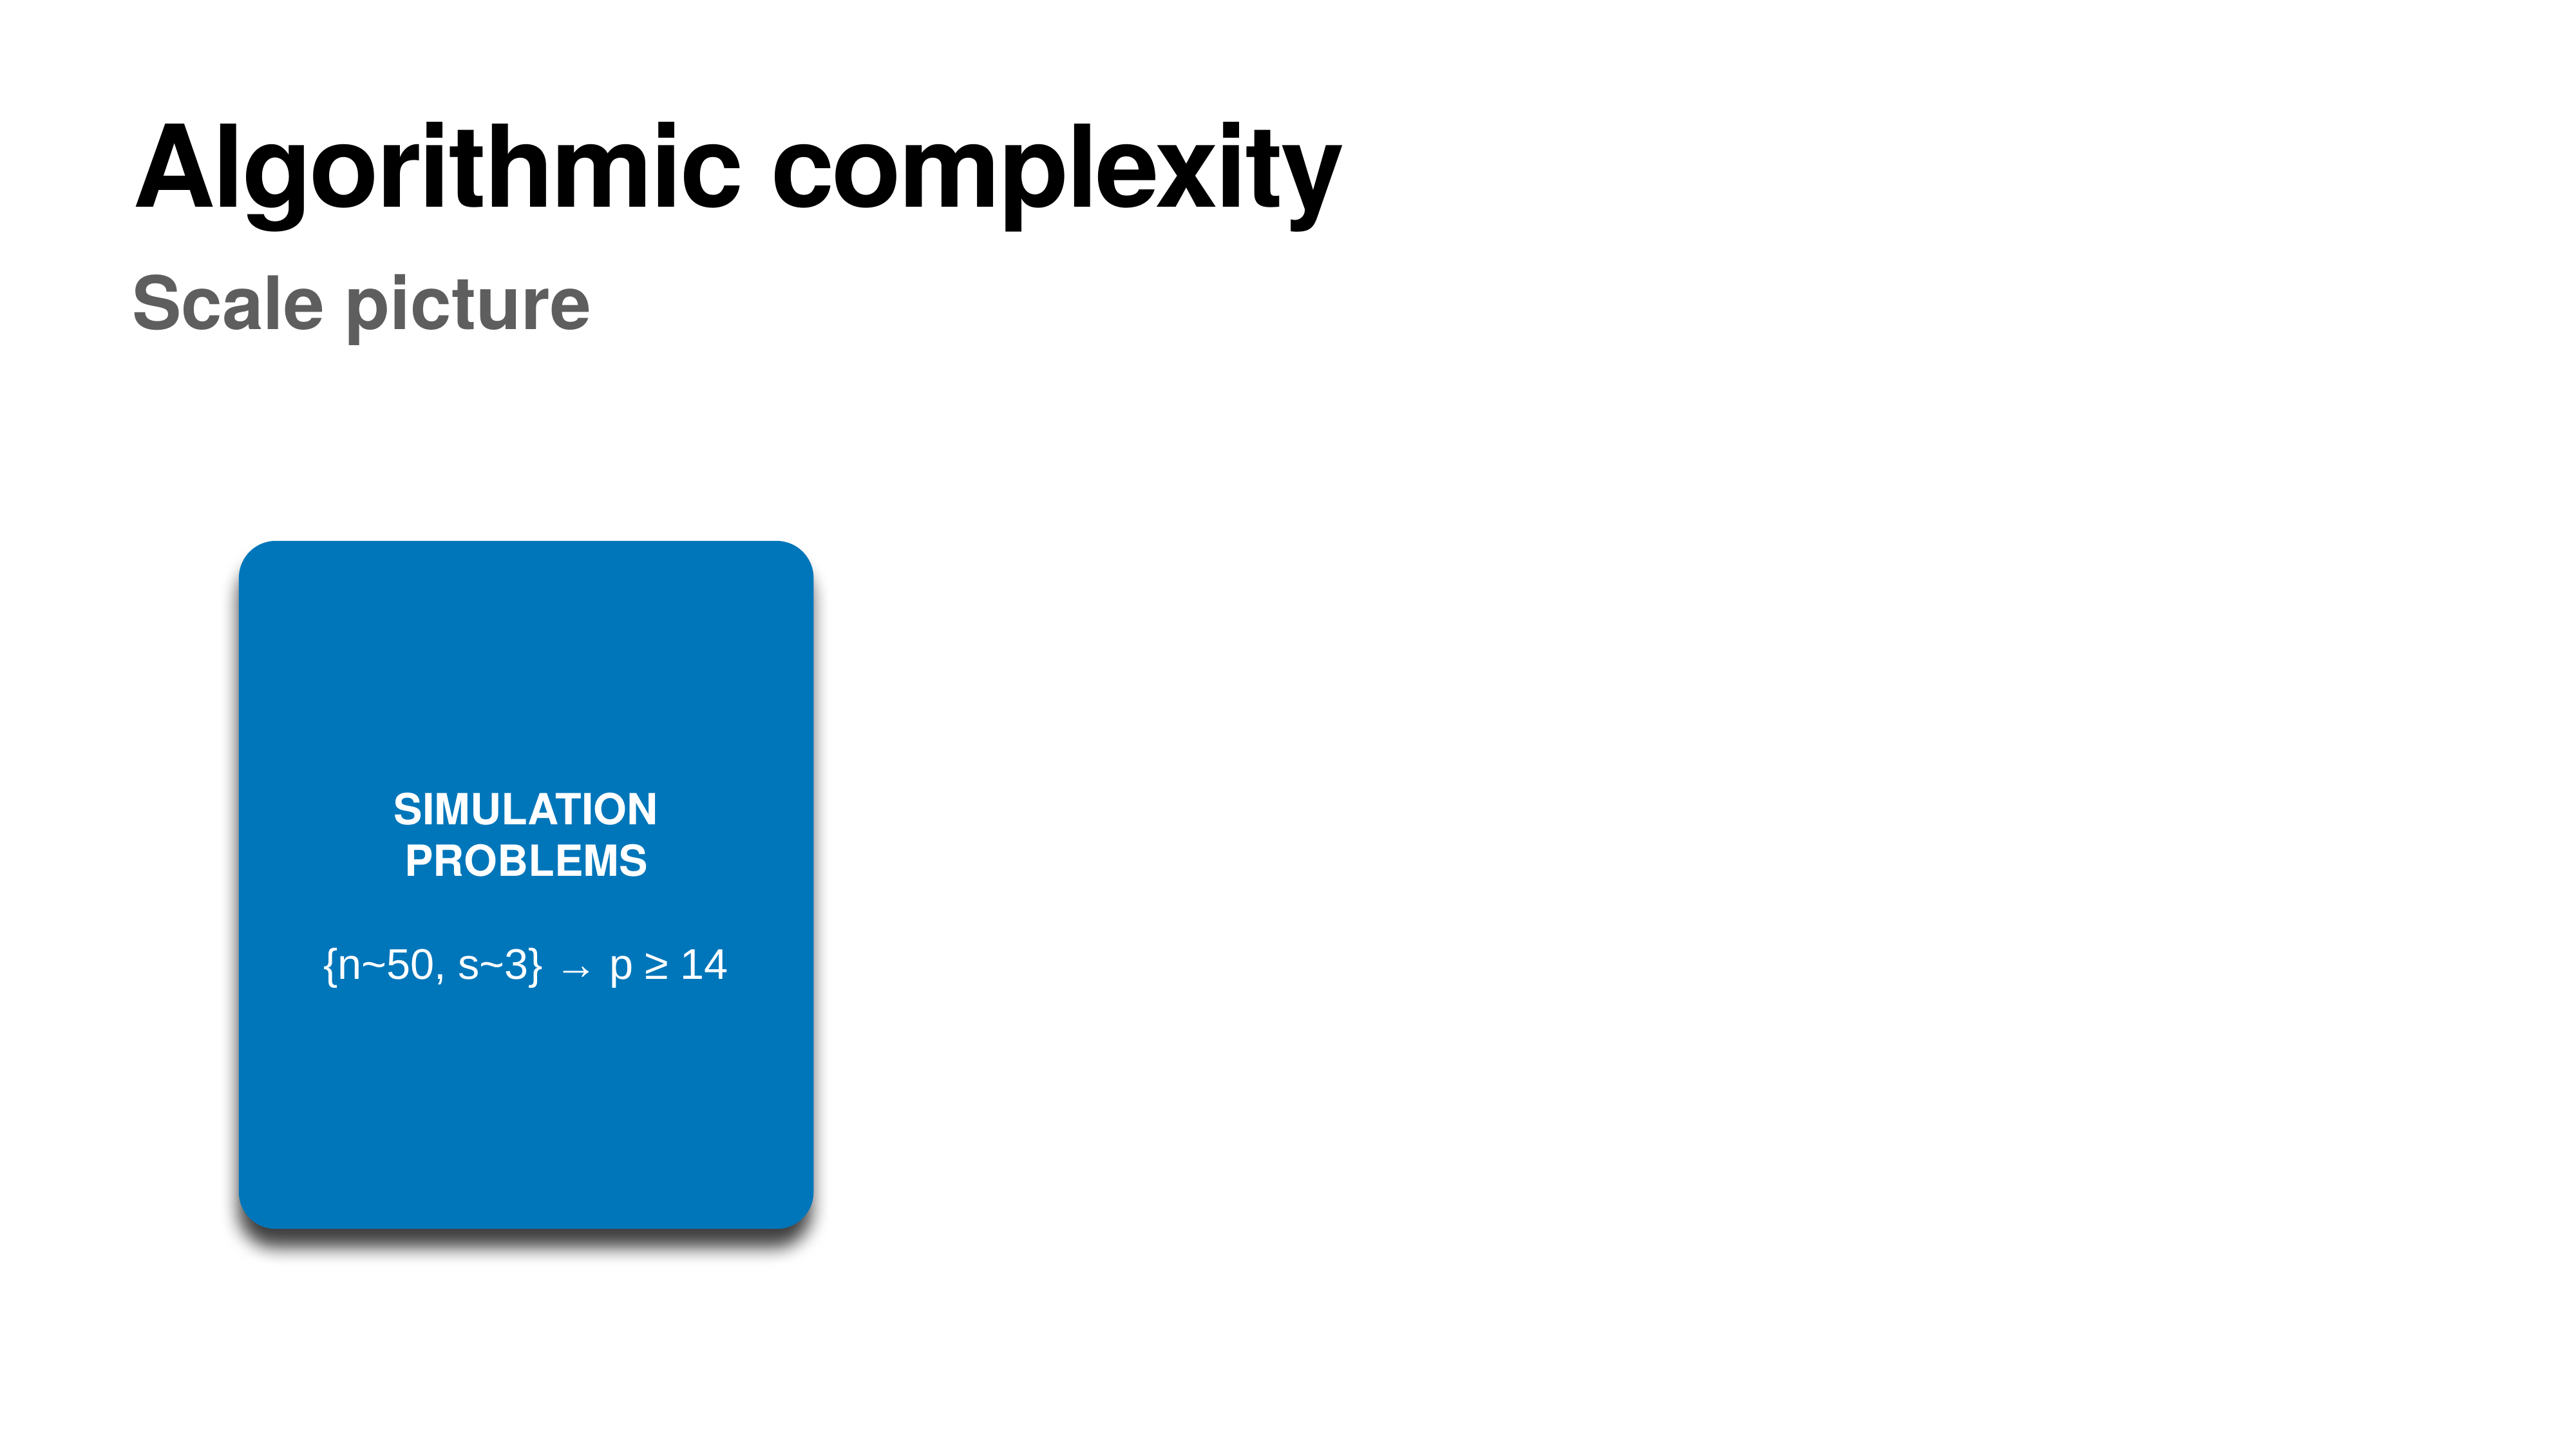

# Algorithmic complexity
Scale picture
SIMULATION PROBLEMS

{n~50, s~3} → p ≥ 14